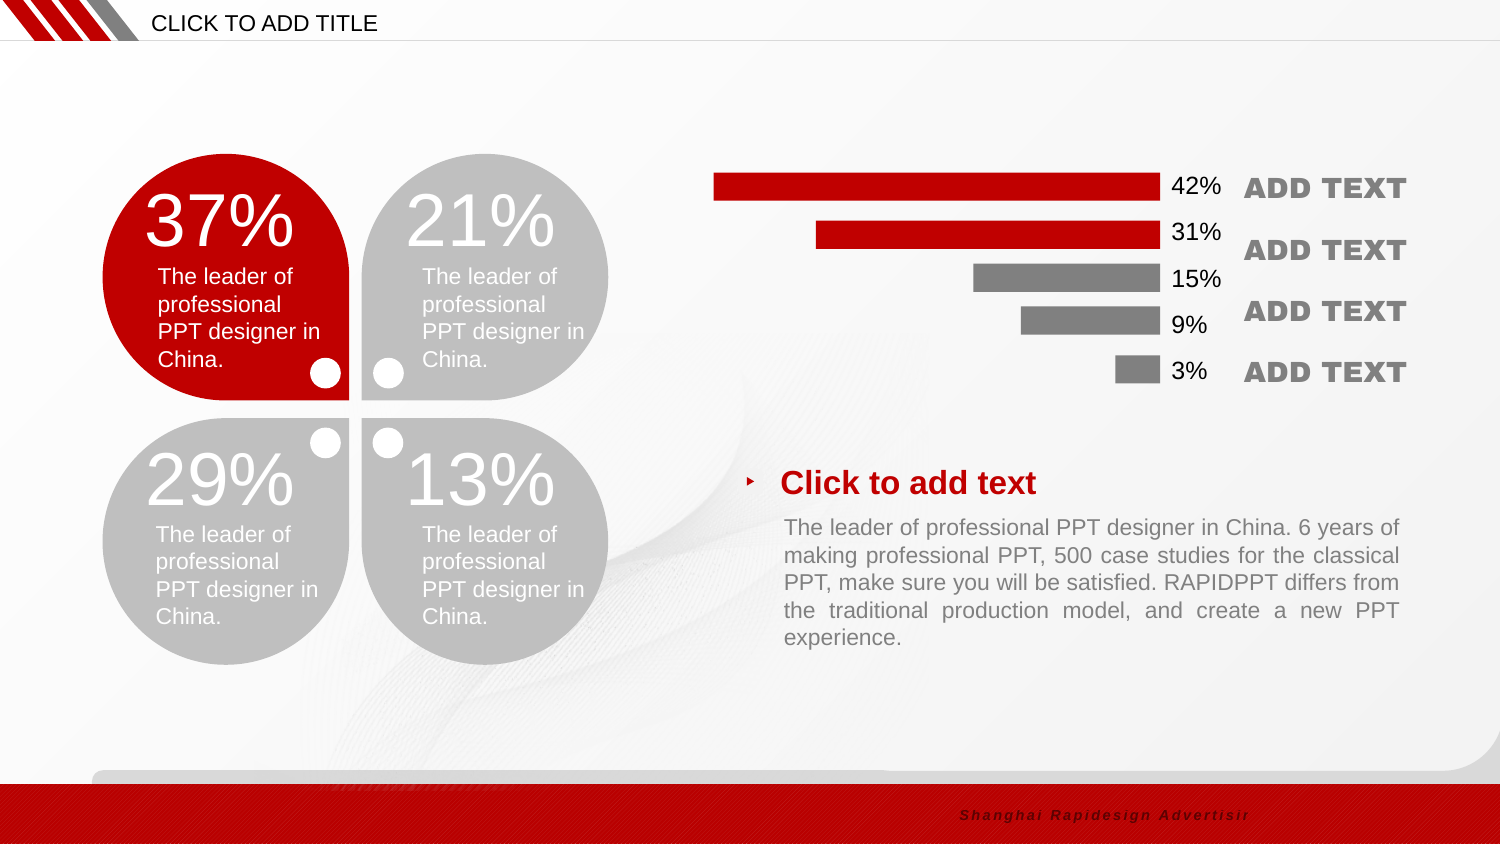

CLICK TO ADD TITLE

37%
The leader of professional PPT designer in China.

21%
The leader of professional PPT designer in China.
42%

31%
15%
9%
3%
ADD TEXT
ADD TEXT
ADD TEXT
ADD TEXT

29%
The leader of professional PPT designer in China.

13%
The leader of professional PPT designer in China.
Click to add text

The leader of professional PPT designer in China. 6 years of making professional PPT, 500 case studies for the classical PPT, make sure you will be satisfied. RAPIDPPT differs from the traditional production model, and create a new PPT experience.